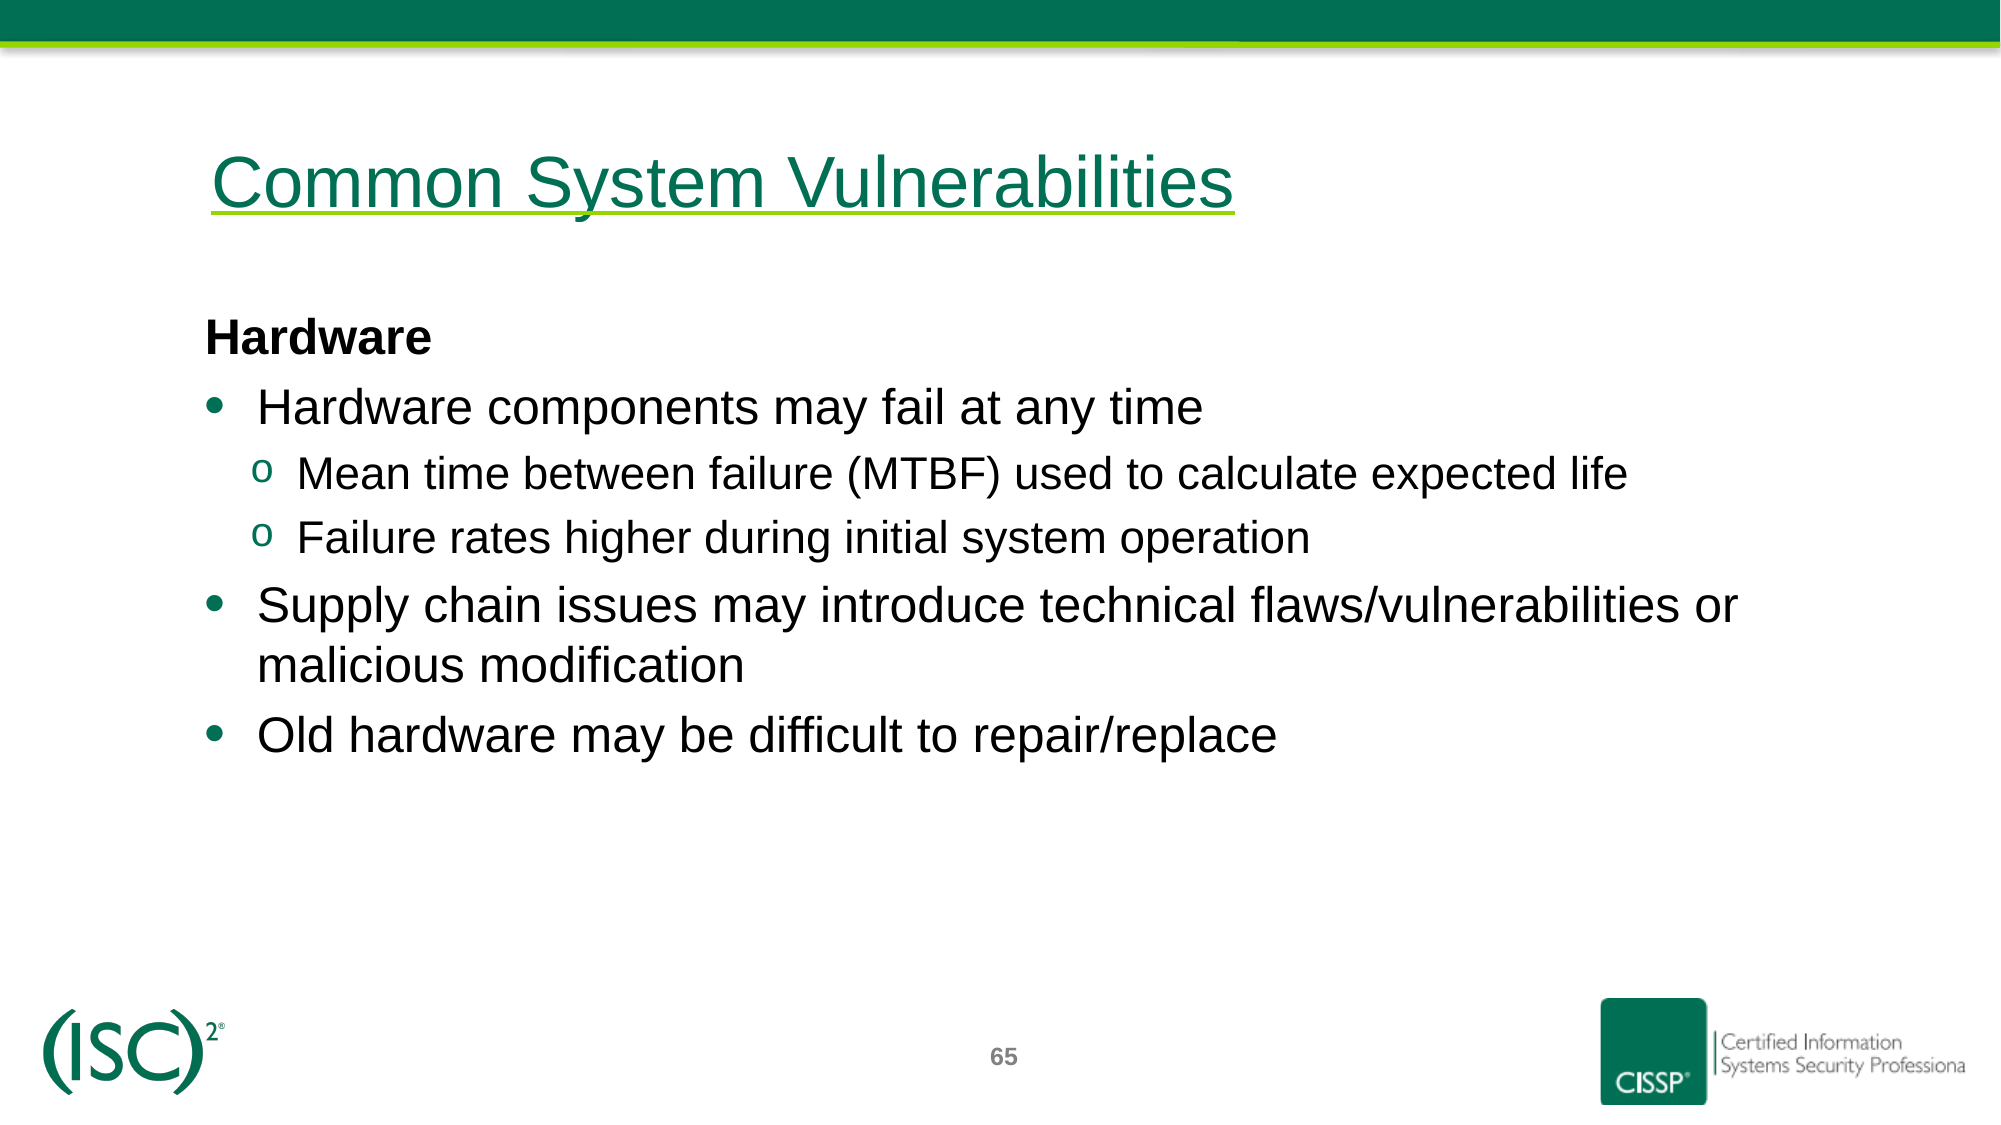

# Common System Vulnerabilities
Hardware
Hardware components may fail at any time
Mean time between failure (MTBF) used to calculate expected life
Failure rates higher during initial system operation
Supply chain issues may introduce technical flaws/vulnerabilities or malicious modification
Old hardware may be difficult to repair/replace